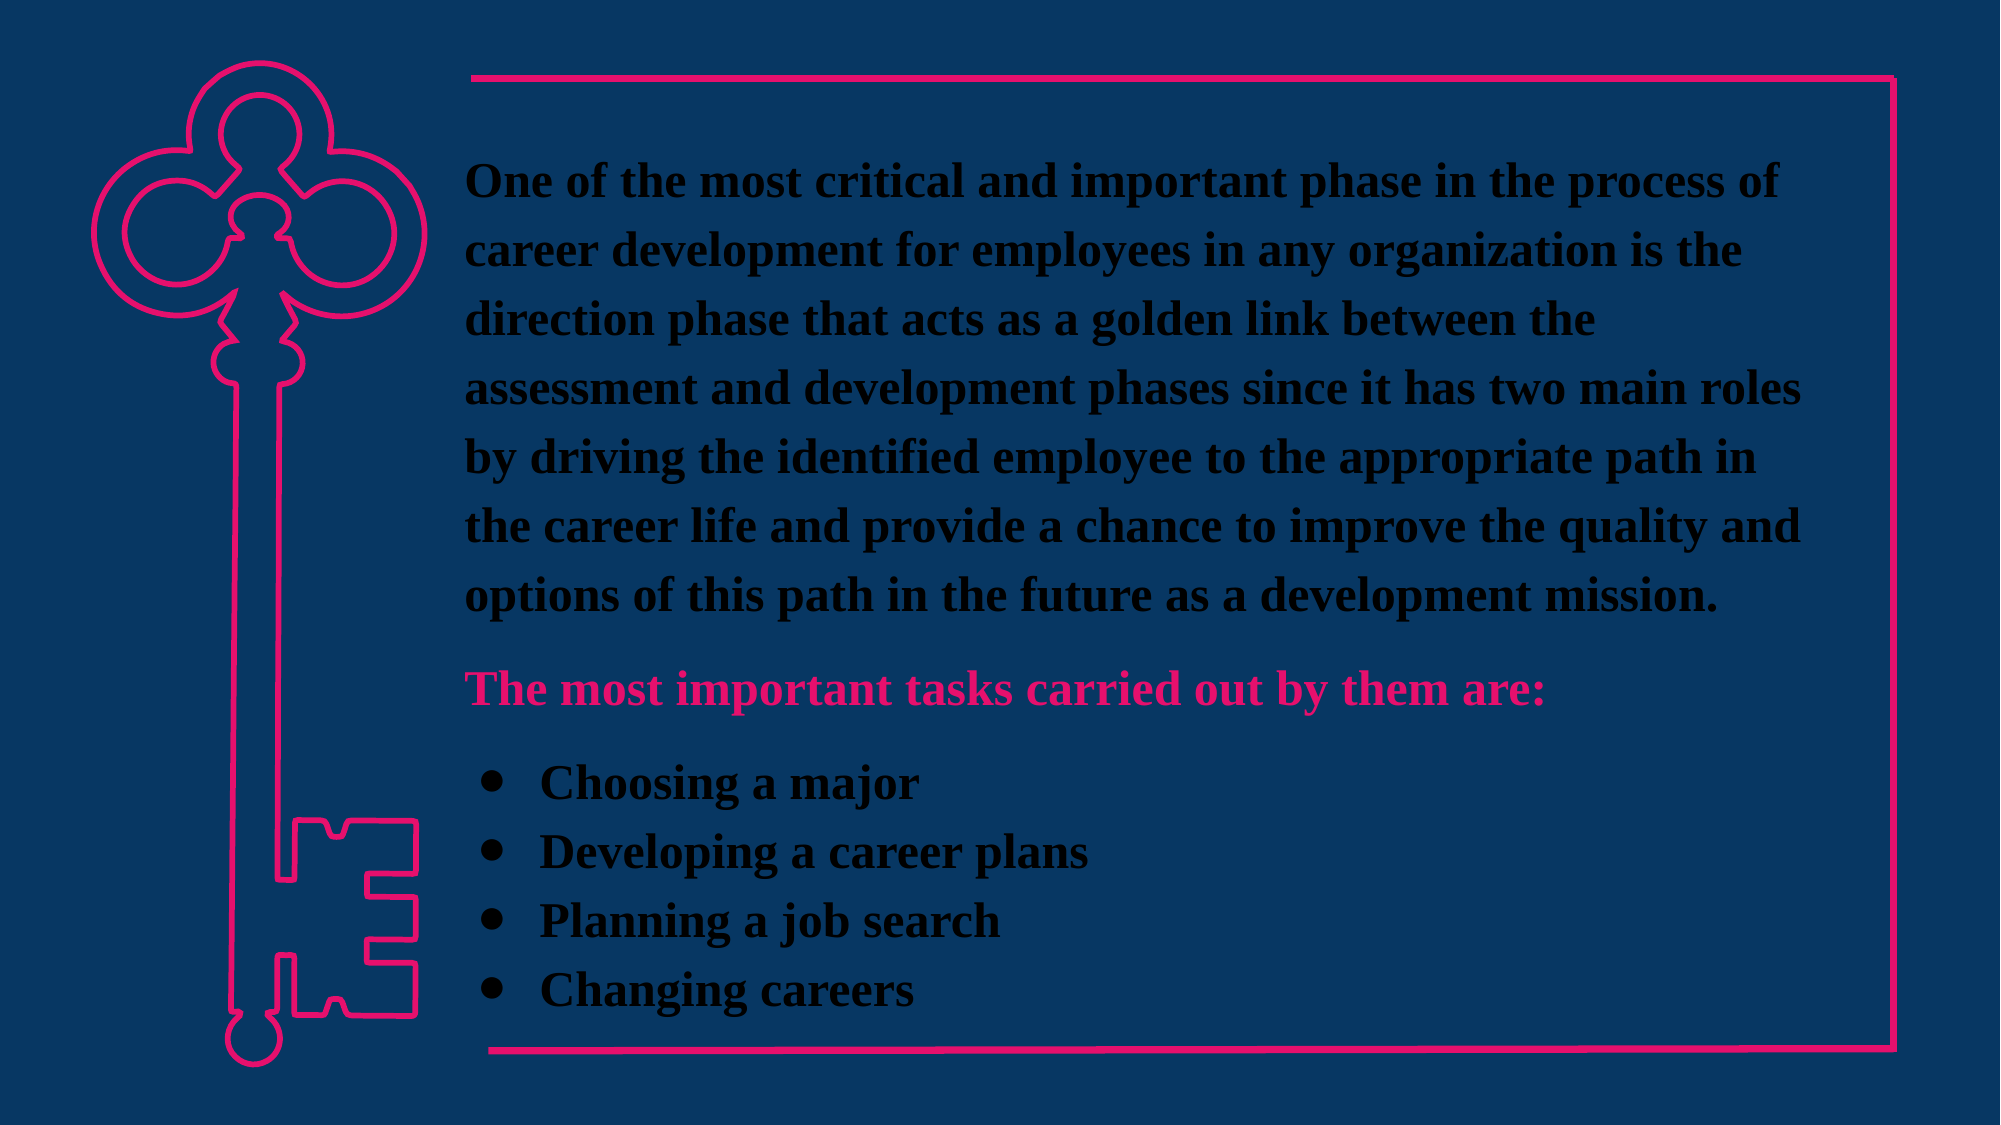

One of the most critical and important phase in the process of career development for employees in any organization is the direction phase that acts as a golden link between the assessment and development phases since it has two main roles by driving the identified employee to the appropriate path in the career life and provide a chance to improve the quality and options of this path in the future as a development mission.
The most important tasks carried out by them are:
Choosing a major
Developing a career plans
Planning a job search
Changing careers